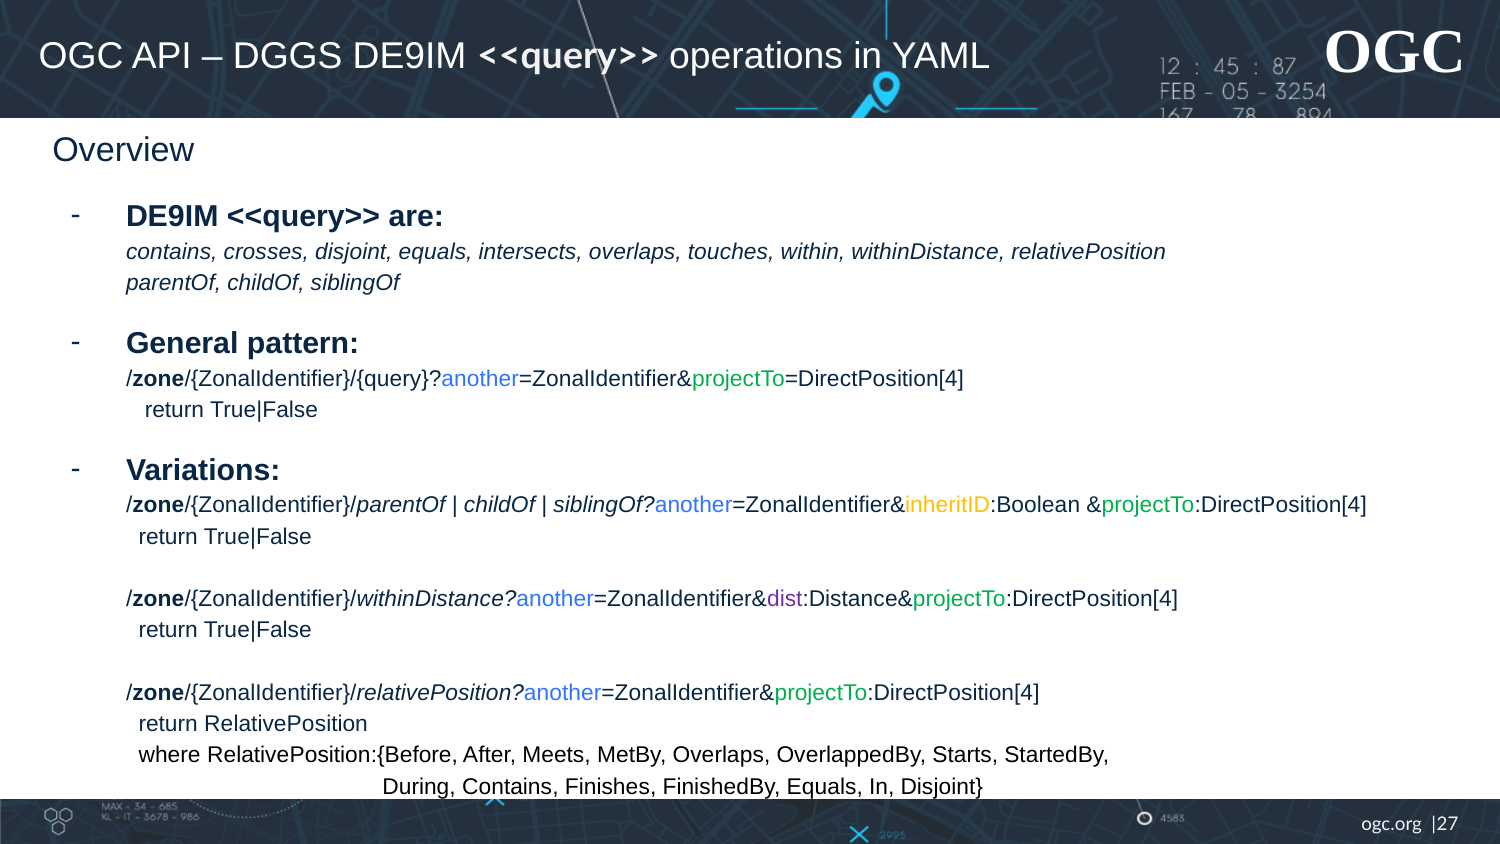

# OGC API – DGGS DE9IM <<query>> operations in YAML
Overview
DE9IM <<query>> are:
contains, crosses, disjoint, equals, intersects, overlaps, touches, within, withinDistance, relativePosition
parentOf, childOf, siblingOf
General pattern:
/zone/{ZonalIdentifier}/{query}?another=ZonalIdentifier&projectTo=DirectPosition[4]
   return True|False
Variations:
/zone/{ZonalIdentifier}/parentOf | childOf | siblingOf?another=ZonalIdentifier&inheritID:Boolean &projectTo:DirectPosition[4]
  return True|False
/zone/{ZonalIdentifier}/withinDistance?another=ZonalIdentifier&dist:Distance&projectTo:DirectPosition[4]
  return True|False
/zone/{ZonalIdentifier}/relativePosition?another=ZonalIdentifier&projectTo:DirectPosition[4]
  return RelativePosition
  where RelativePosition:{Before, After, Meets, MetBy, Overlaps, OverlappedBy, Starts, StartedBy,
                                         During, Contains, Finishes, FinishedBy, Equals, In, Disjoint}
27